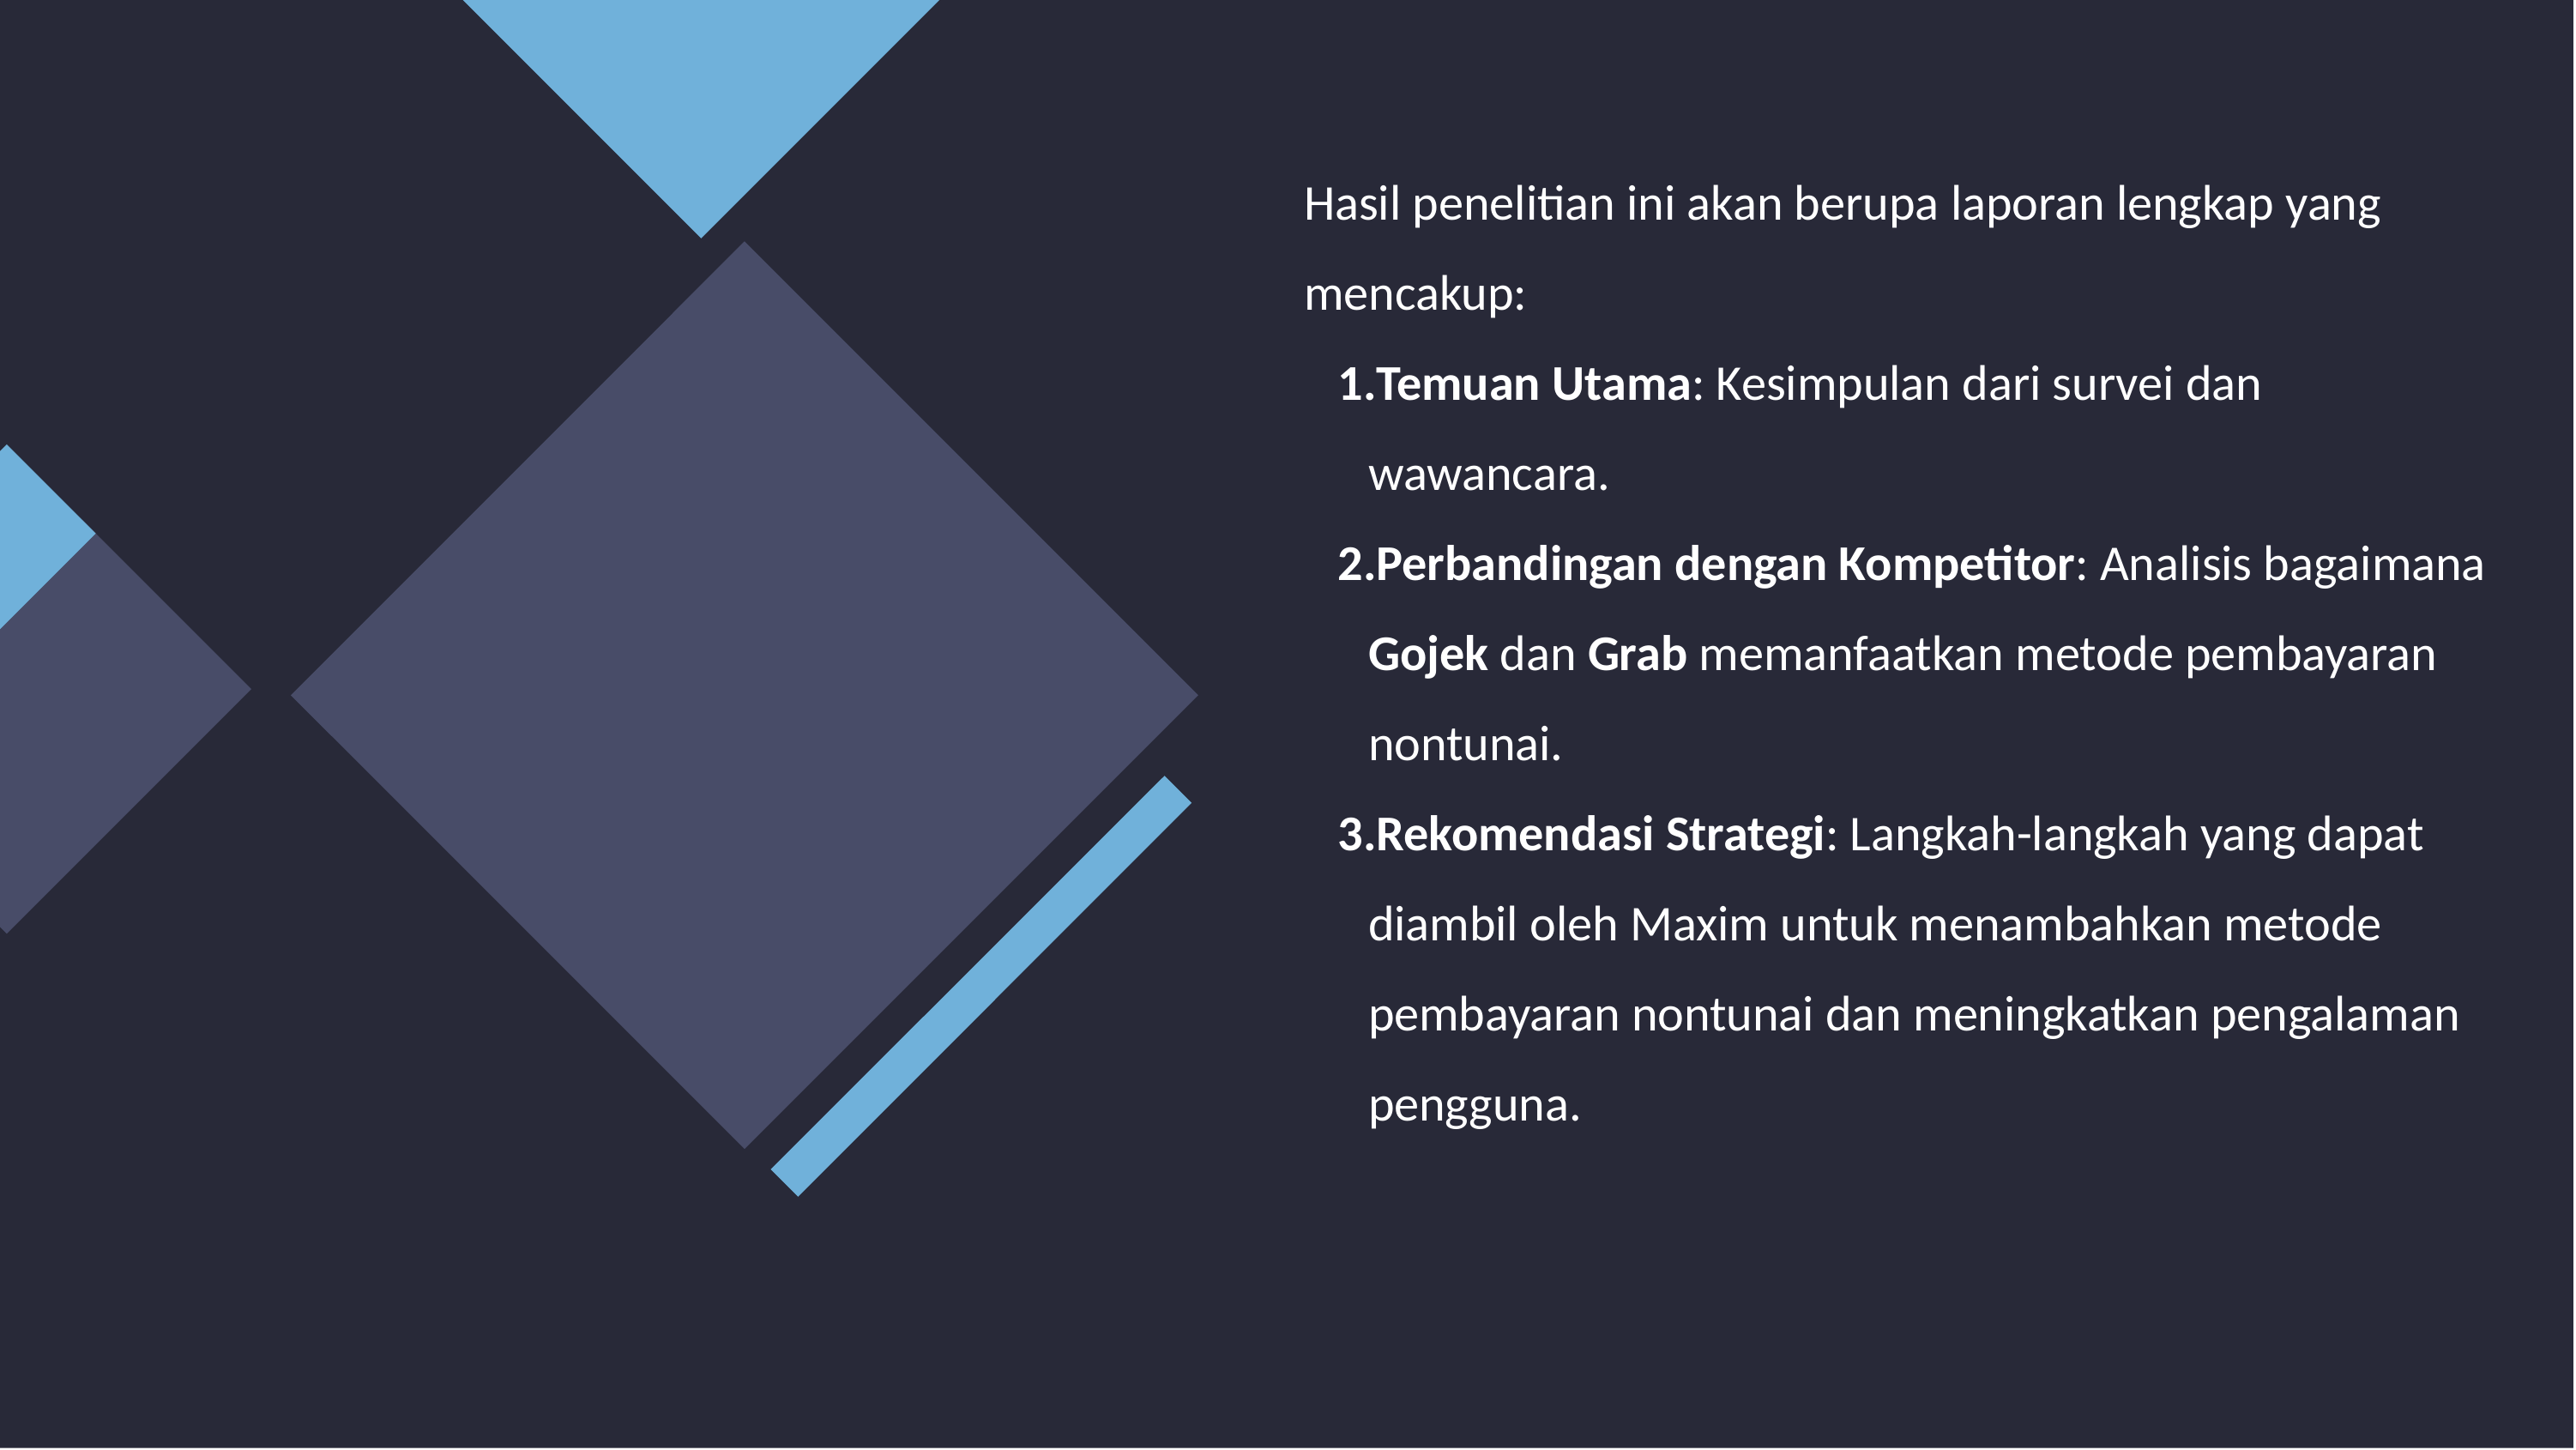

Hasil penelitian ini akan berupa laporan lengkap yang mencakup:
Temuan Utama: Kesimpulan dari survei dan wawancara.
Perbandingan dengan Kompetitor: Analisis bagaimana Gojek dan Grab memanfaatkan metode pembayaran nontunai.
Rekomendasi Strategi: Langkah-langkah yang dapat diambil oleh Maxim untuk menambahkan metode pembayaran nontunai dan meningkatkan pengalaman pengguna.